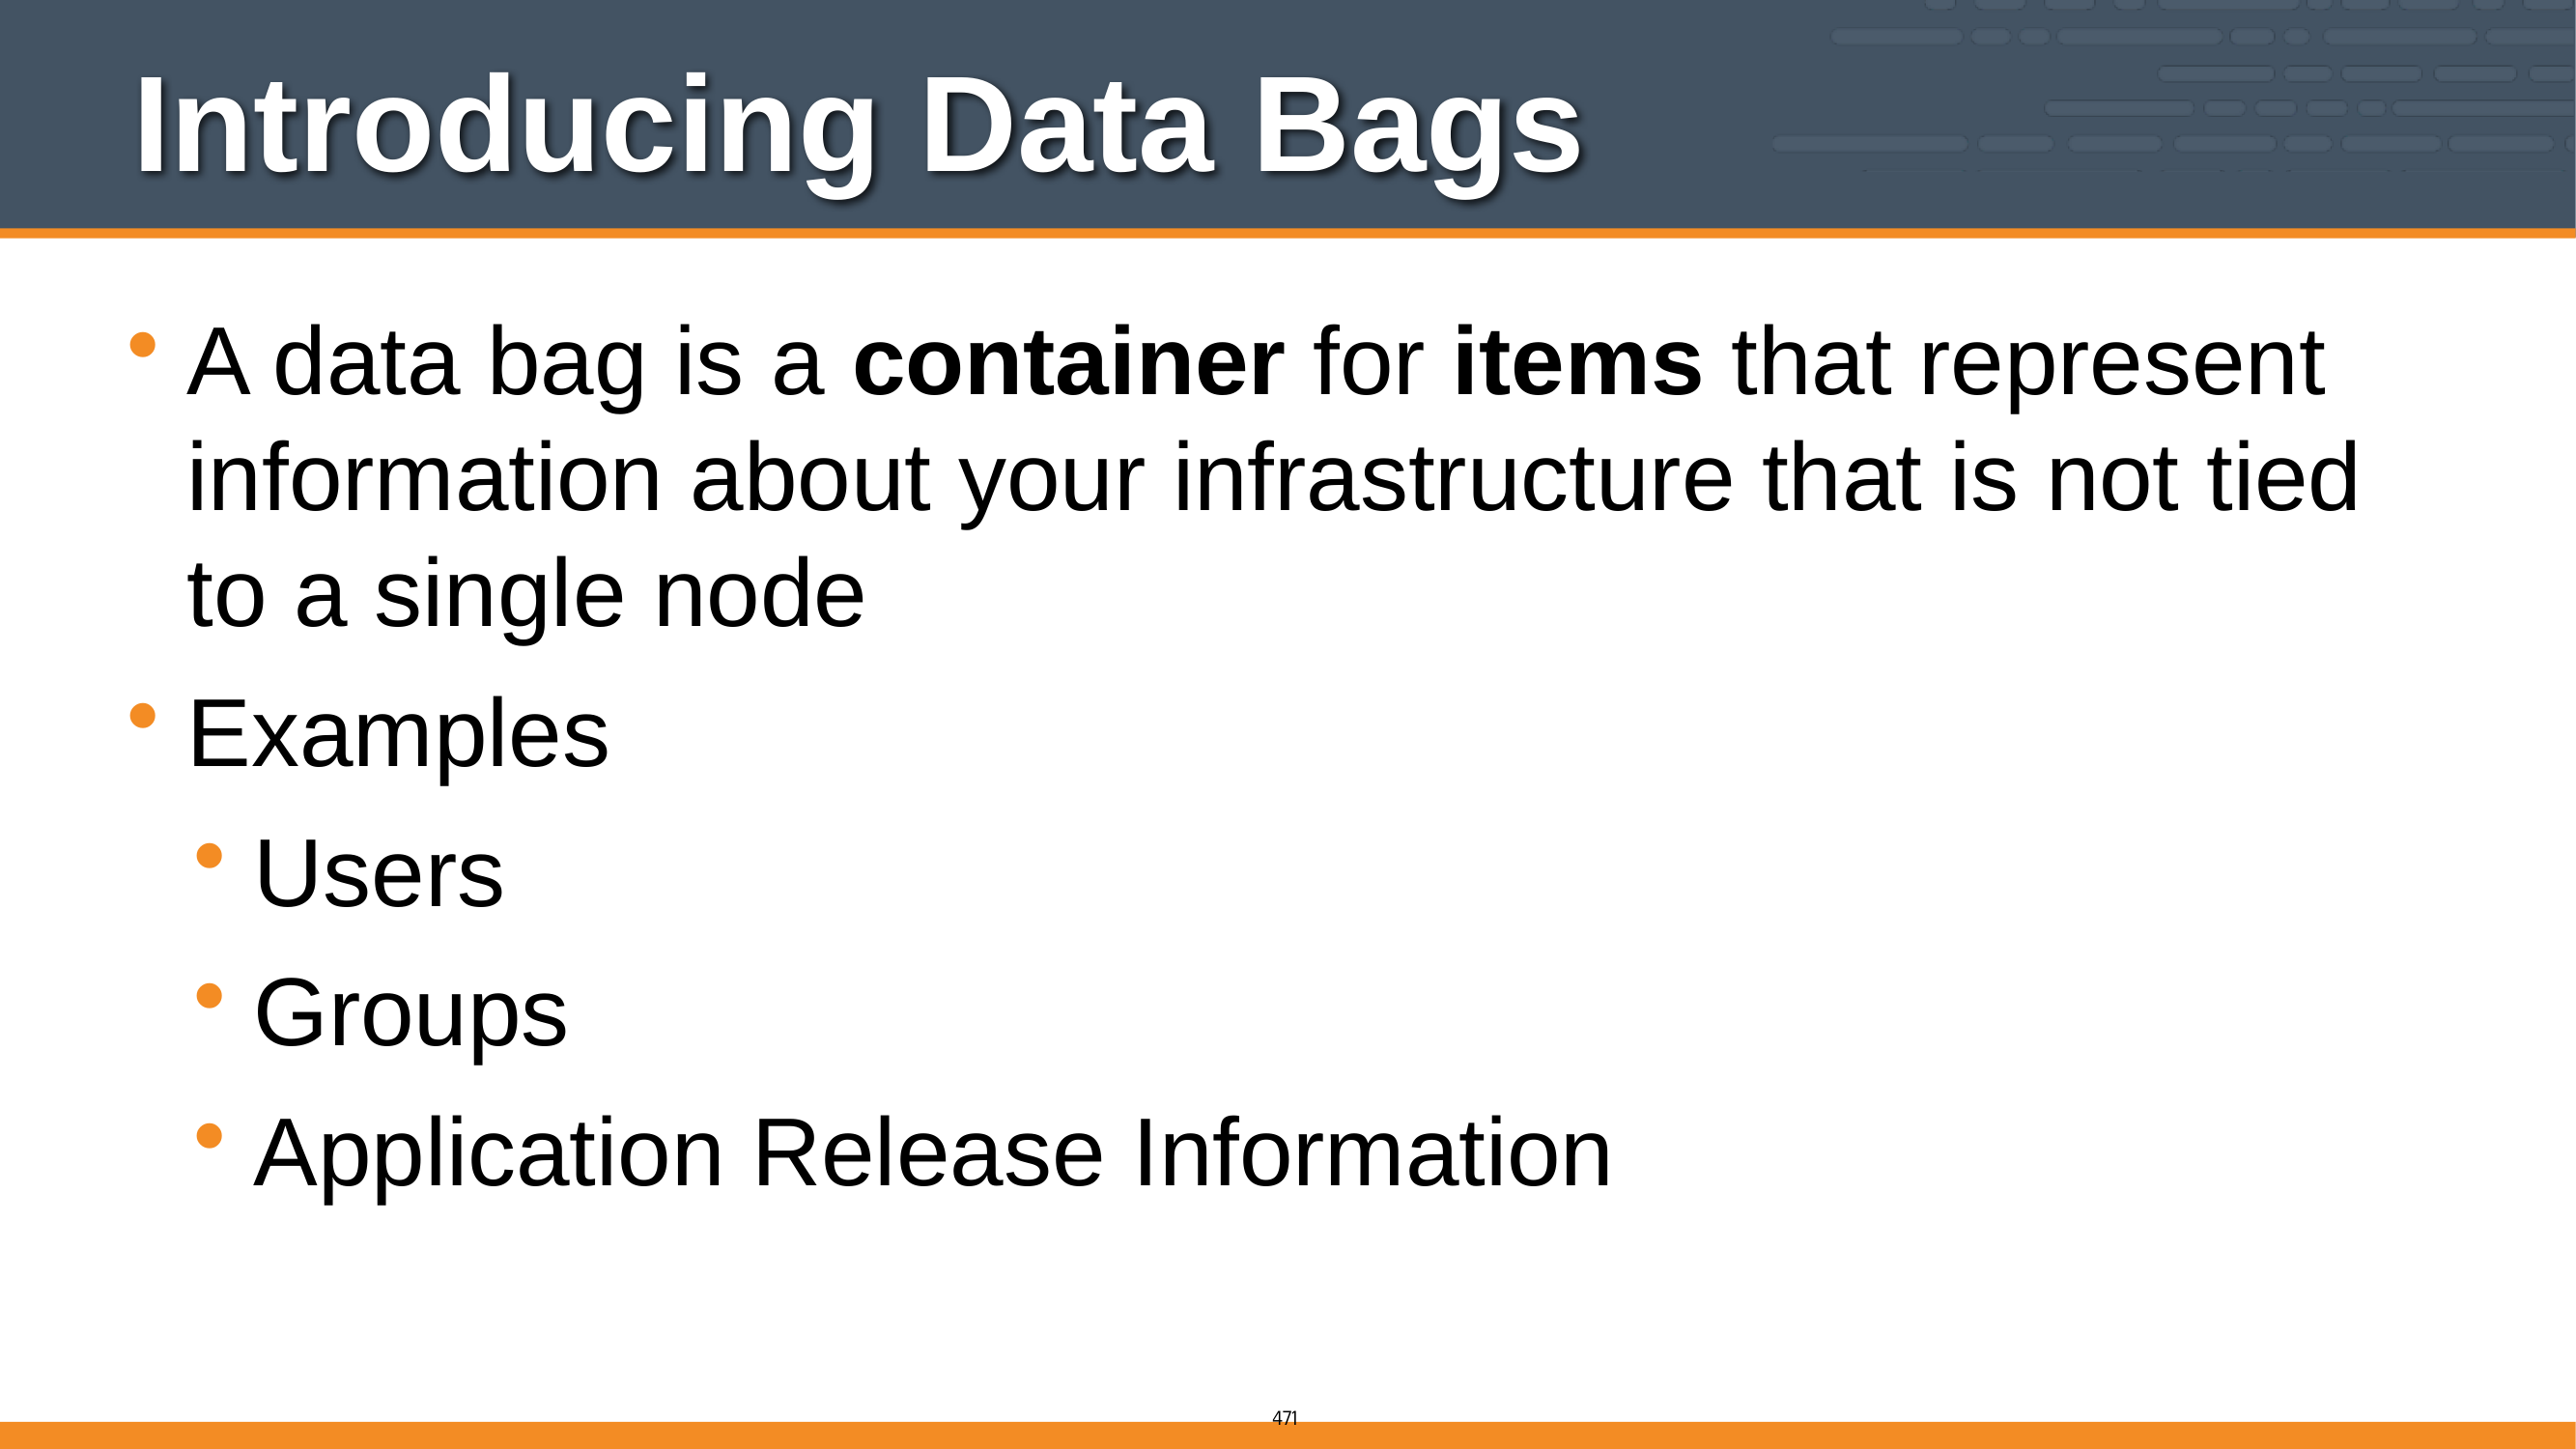

# Introducing Data Bags
A data bag is a container for items that represent information about your infrastructure that is not tied to a single node
Examples
Users
Groups
Application Release Information
471